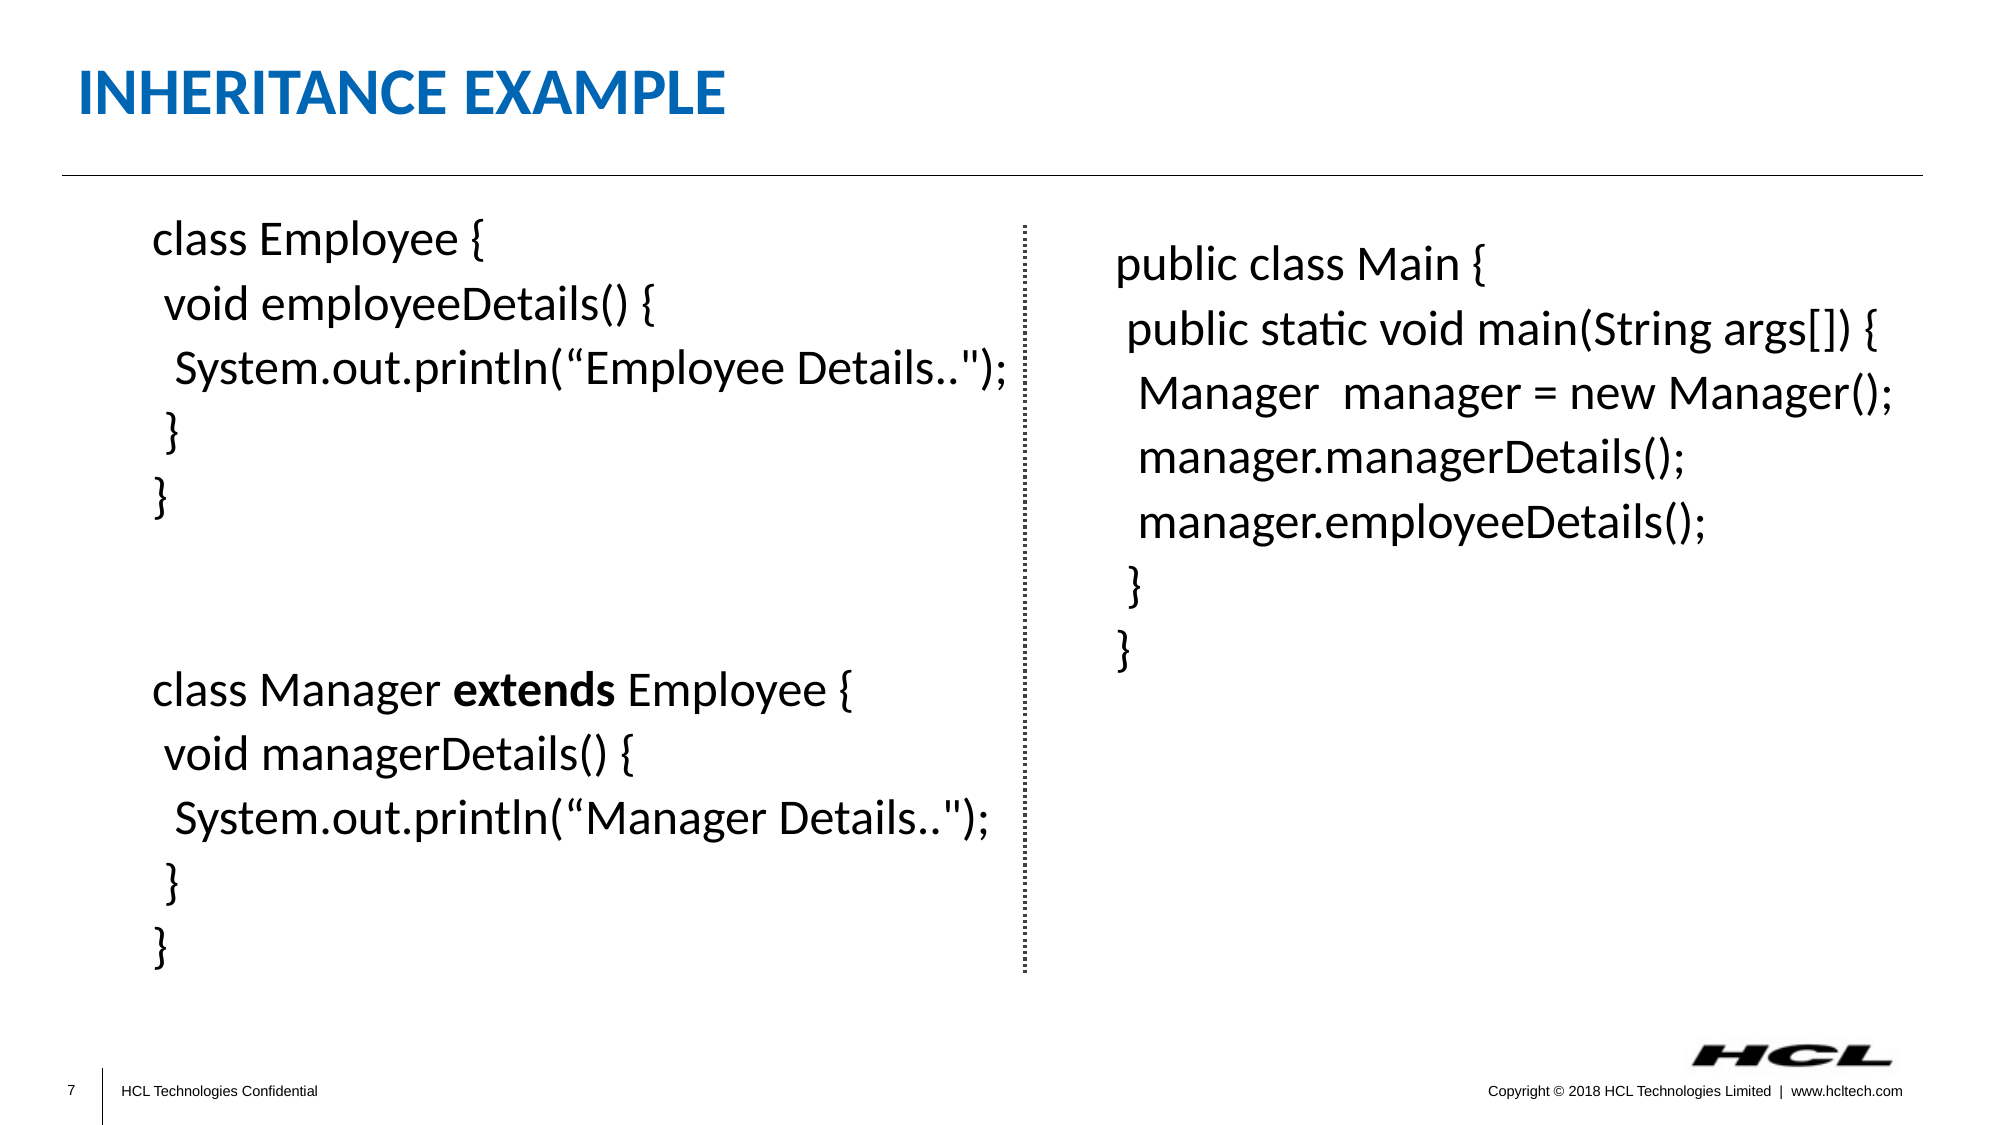

# Inheritance example
class Employee {
 void employeeDetails() {
  System.out.println(“Employee Details..");
 }
}

class Manager extends Employee {
 void managerDetails() {
  System.out.println(“Manager Details..");
 }
}

public class Main {
 public static void main(String args[]) {
  Manager  manager = new Manager();
  manager.managerDetails();
  manager.employeeDetails();
 }
}